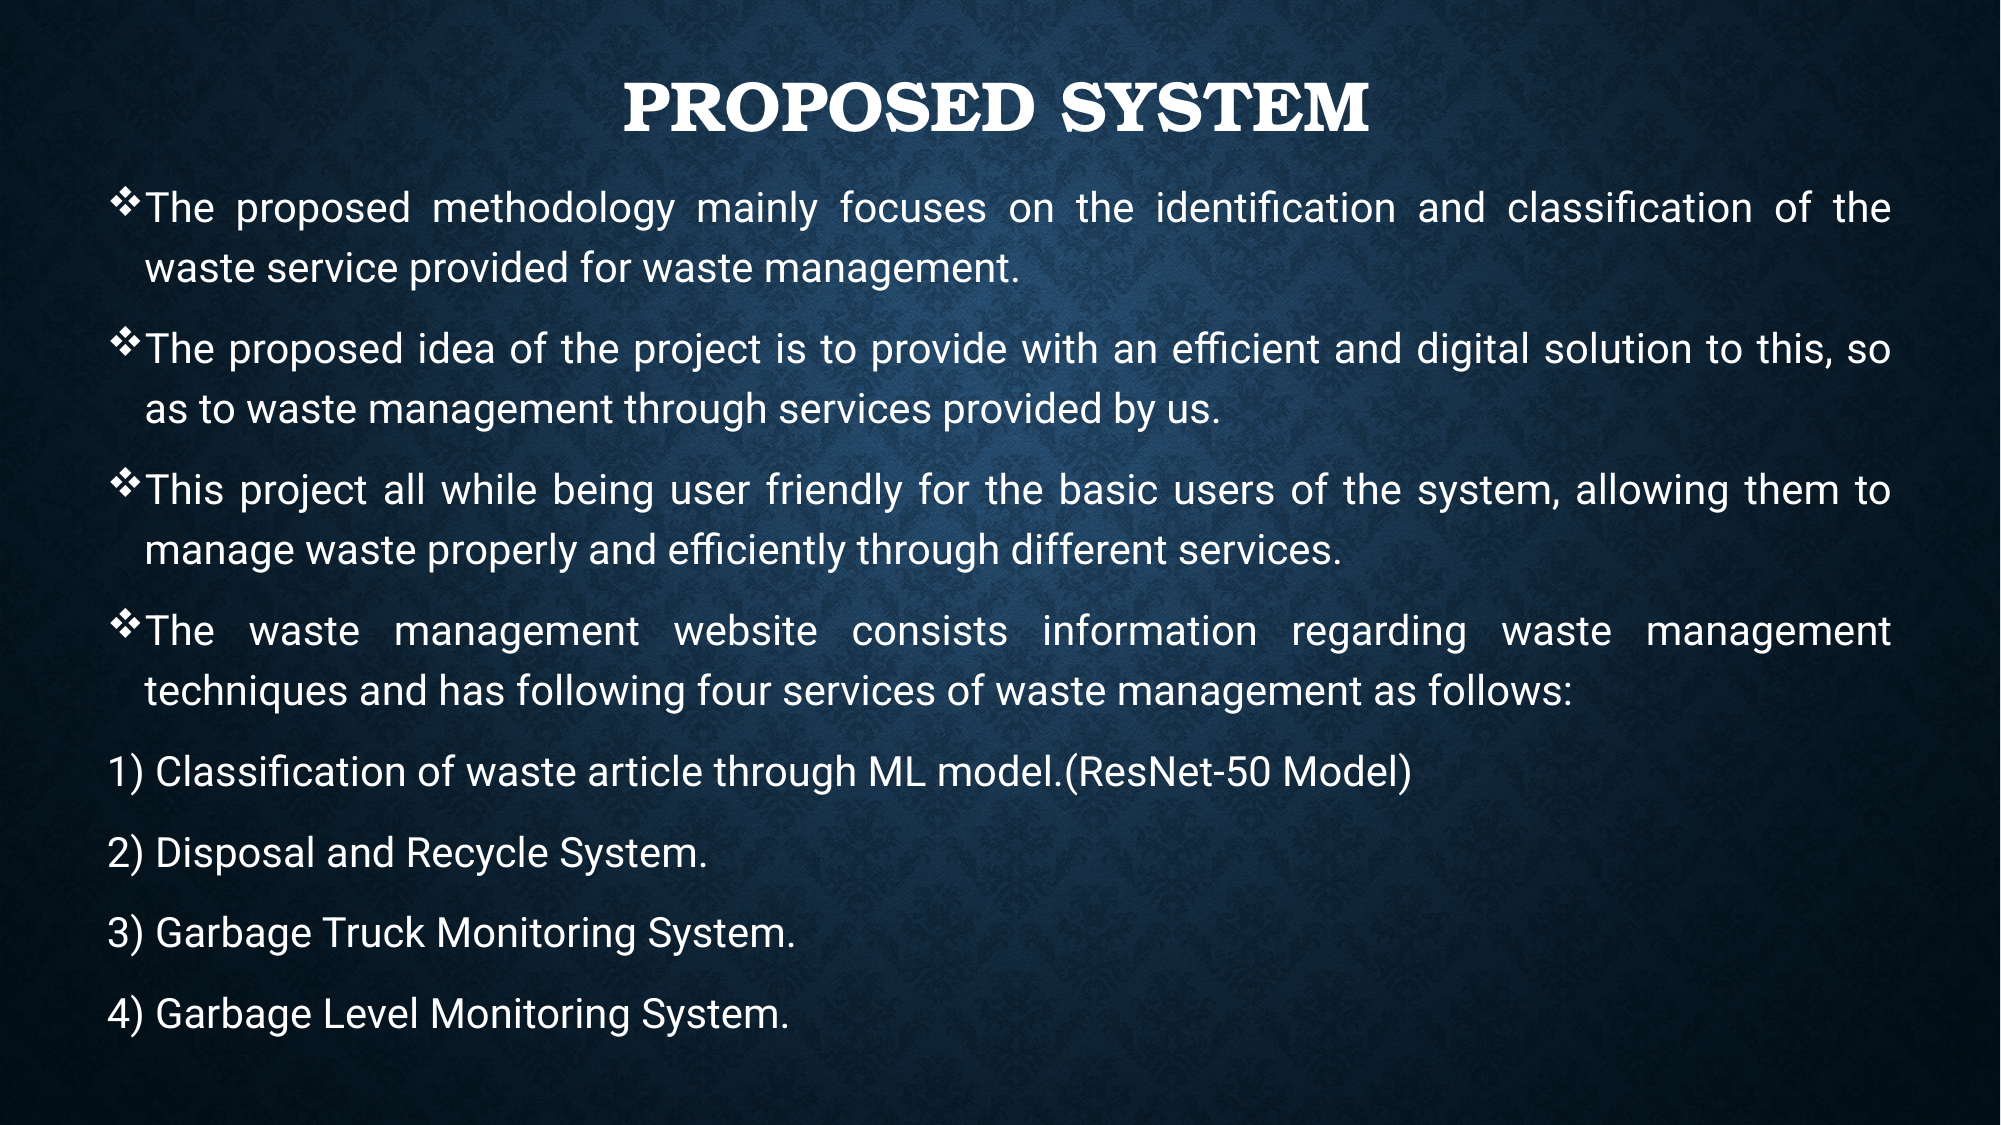

# PROPOSED SYSTEM
The proposed methodology mainly focuses on the identification and classification of the waste service provided for waste management.
The proposed idea of the project is to provide with an efficient and digital solution to this, so as to waste management through services provided by us.
This project all while being user friendly for the basic users of the system, allowing them to manage waste properly and efficiently through different services.
The waste management website consists information regarding waste management techniques and has following four services of waste management as follows:
1) Classification of waste article through ML model.(ResNet-50 Model)
2) Disposal and Recycle System.
3) Garbage Truck Monitoring System.
4) Garbage Level Monitoring System.